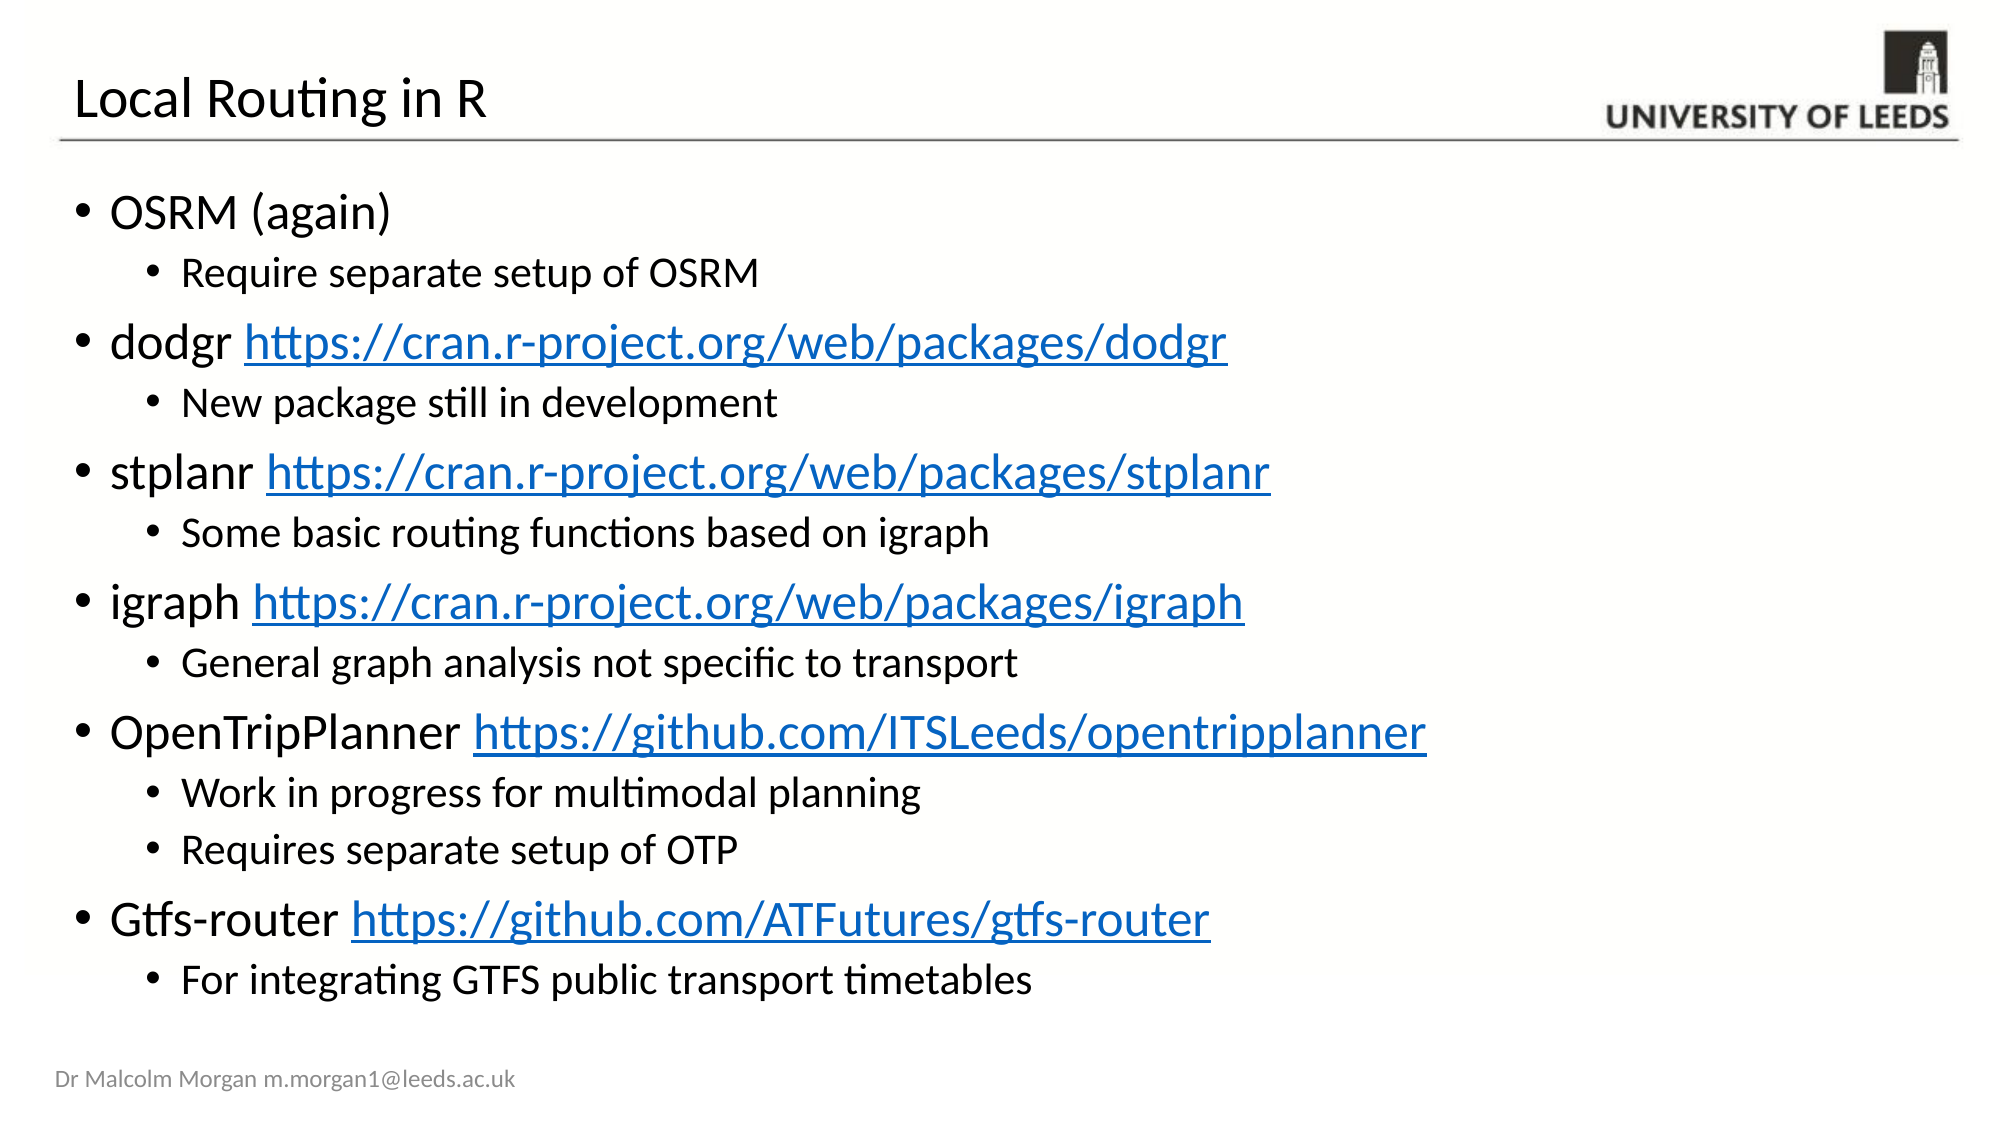

# Local Routing in R
OSRM (again)
Require separate setup of OSRM
dodgr https://cran.r-project.org/web/packages/dodgr
New package still in development
stplanr https://cran.r-project.org/web/packages/stplanr
Some basic routing functions based on igraph
igraph https://cran.r-project.org/web/packages/igraph
General graph analysis not specific to transport
OpenTripPlanner https://github.com/ITSLeeds/opentripplanner
Work in progress for multimodal planning
Requires separate setup of OTP
Gtfs-router https://github.com/ATFutures/gtfs-router
For integrating GTFS public transport timetables